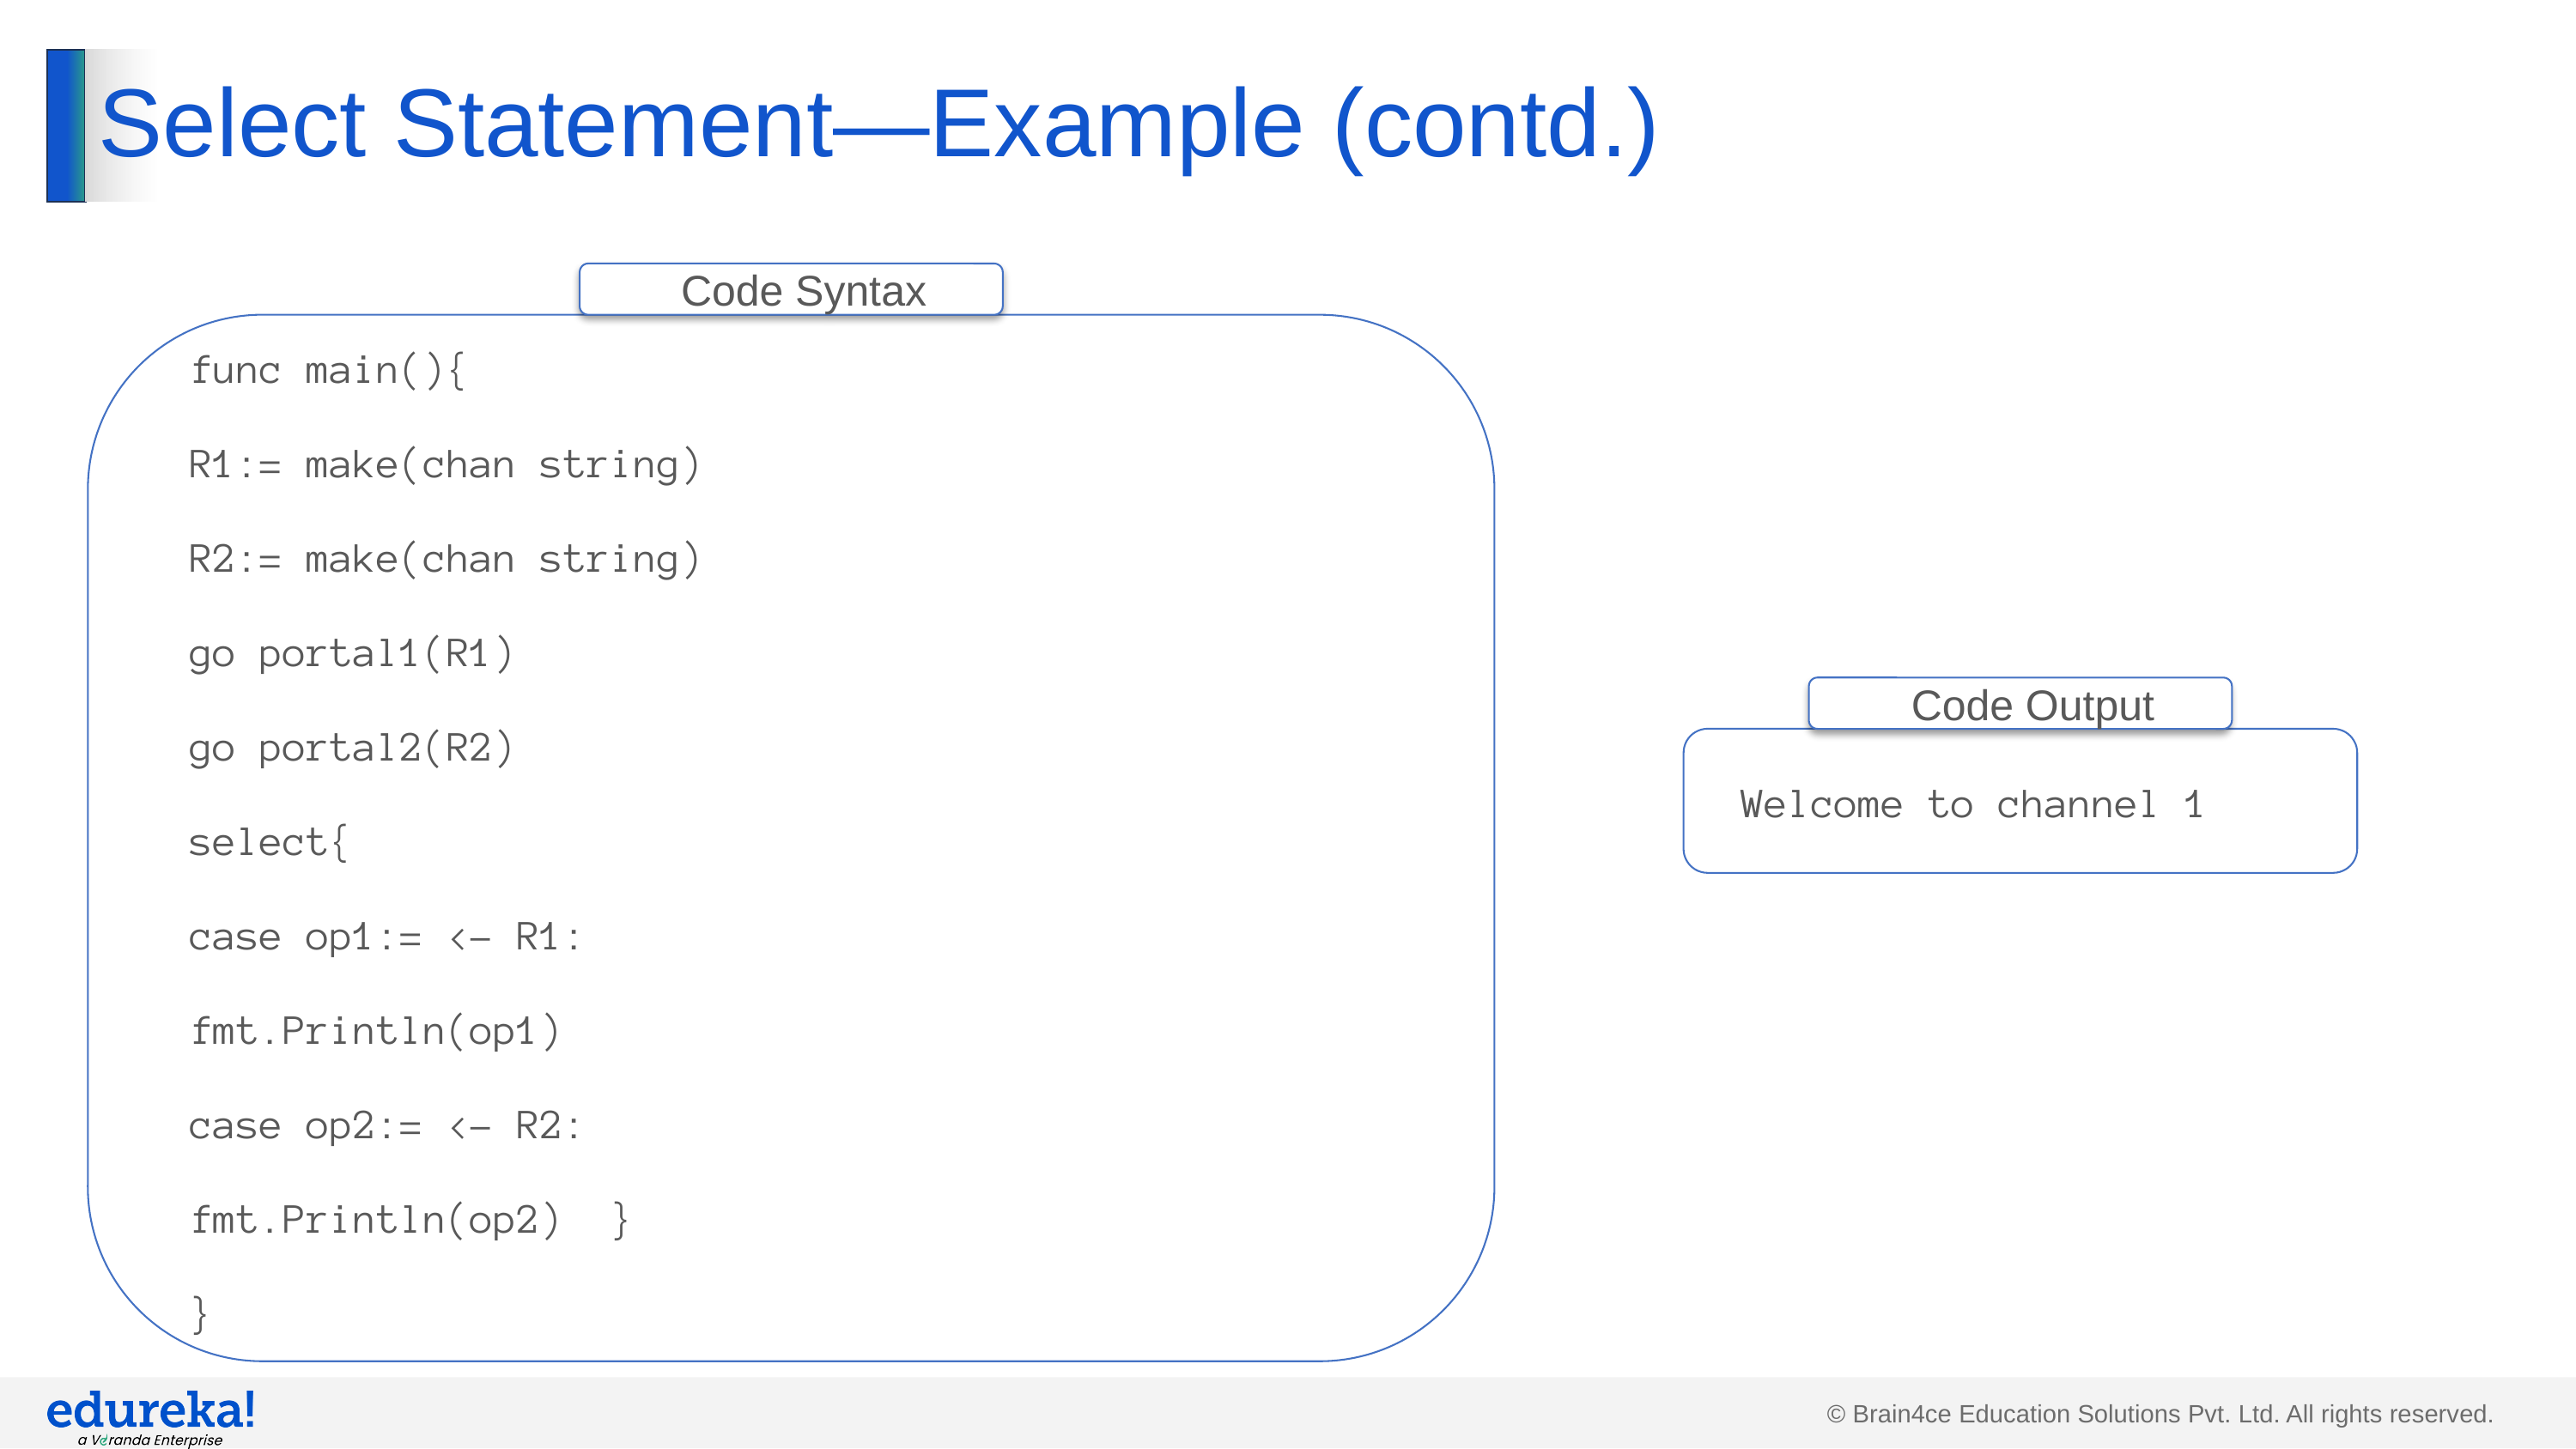

# Select Statement—Example (contd.)
Code Syntax
func main(){
R1:= make(chan string)
R2:= make(chan string)
go portal1(R1)
go portal2(R2)
select{
case op1:= <- R1:
fmt.Println(op1)
case op2:= <- R2:
fmt.Println(op2)  }
}
Code Output
Welcome to channel 1